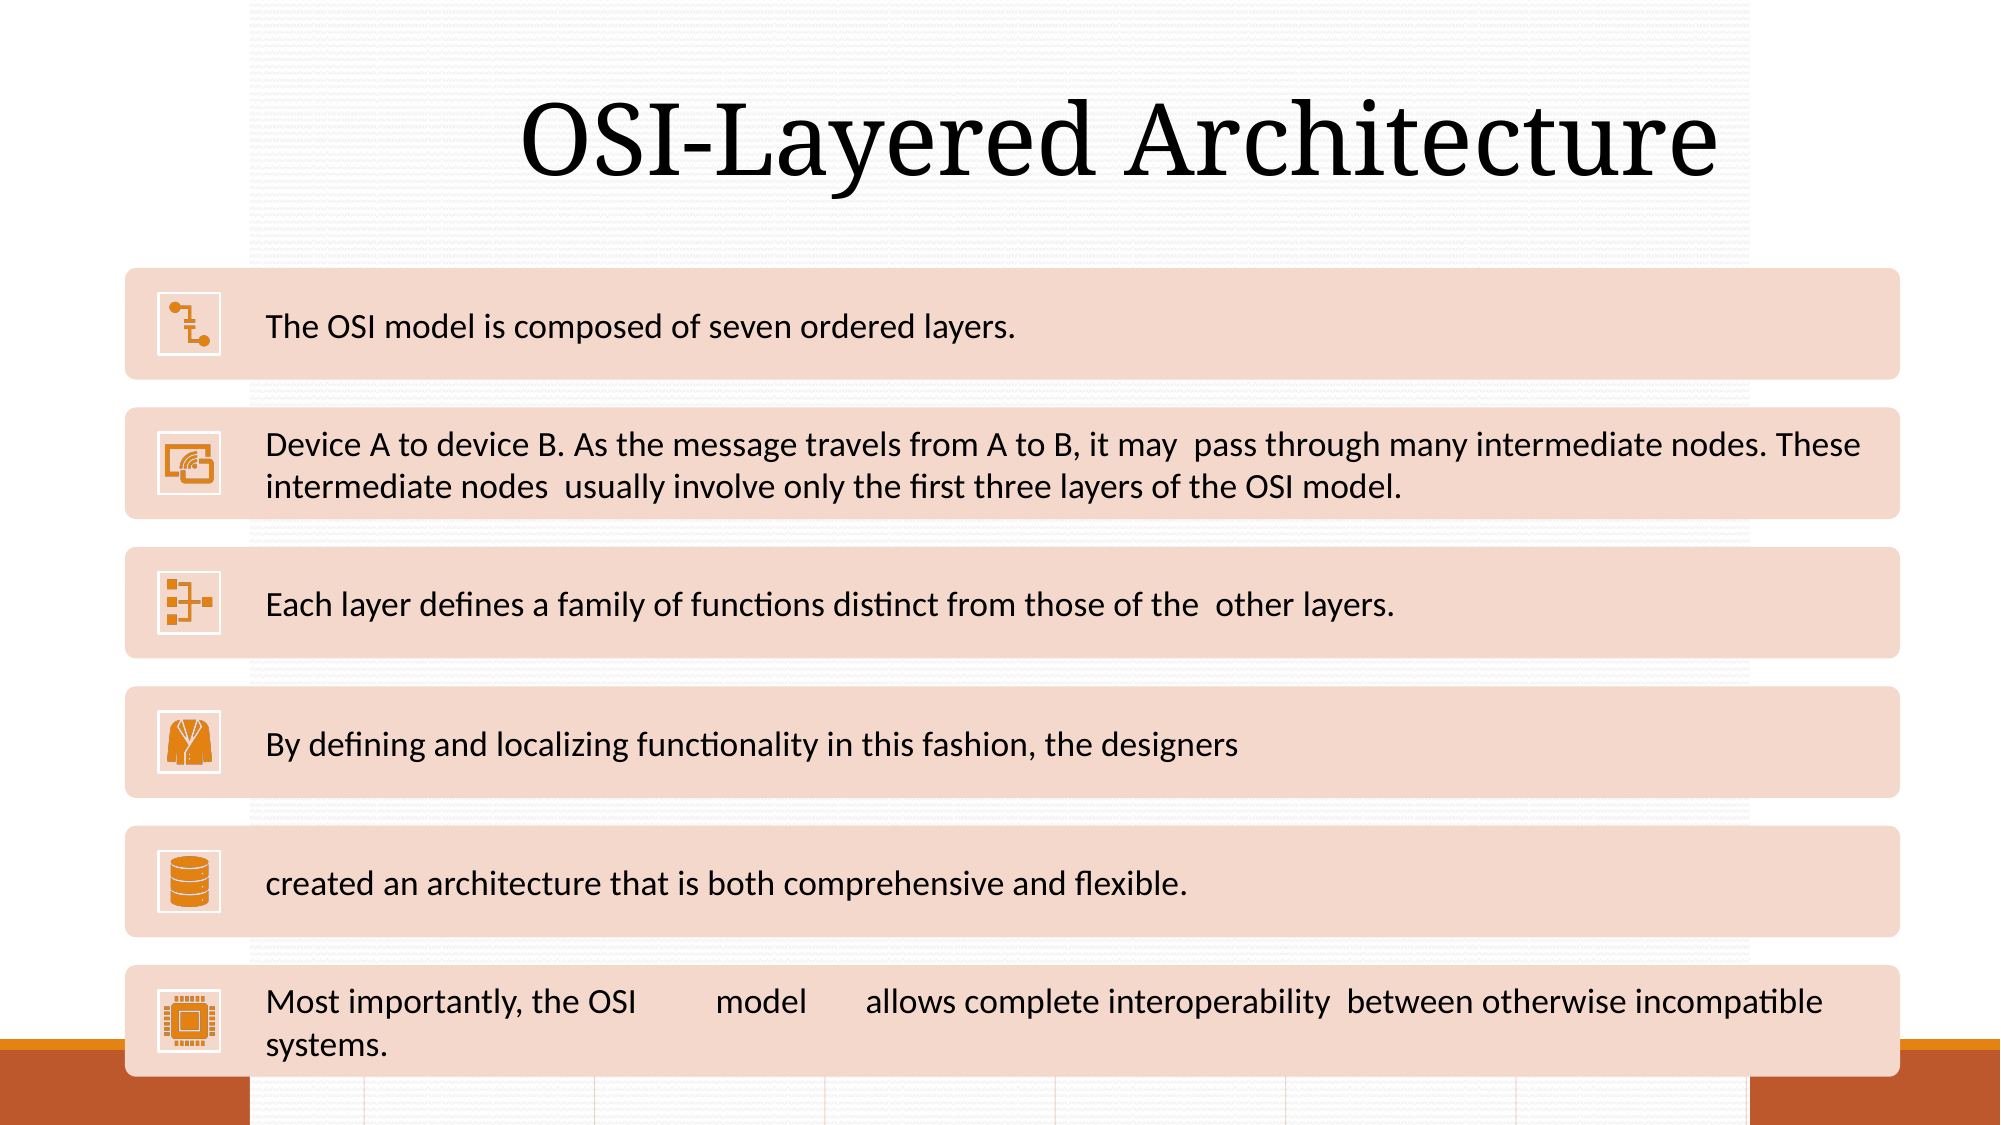

# OSI-Layered Architecture
The OSI model is composed of seven ordered layers.
Device A to device B. As the message travels from A to B, it may  pass through many intermediate nodes. These intermediate nodes  usually involve only the first three layers of the OSI model.
Each layer defines a family of functions distinct from those of the  other layers.
By defining and localizing functionality in this fashion, the designers
created an architecture that is both comprehensive and flexible.
Most importantly, the OSI	model	allows complete interoperability  between otherwise incompatible systems.